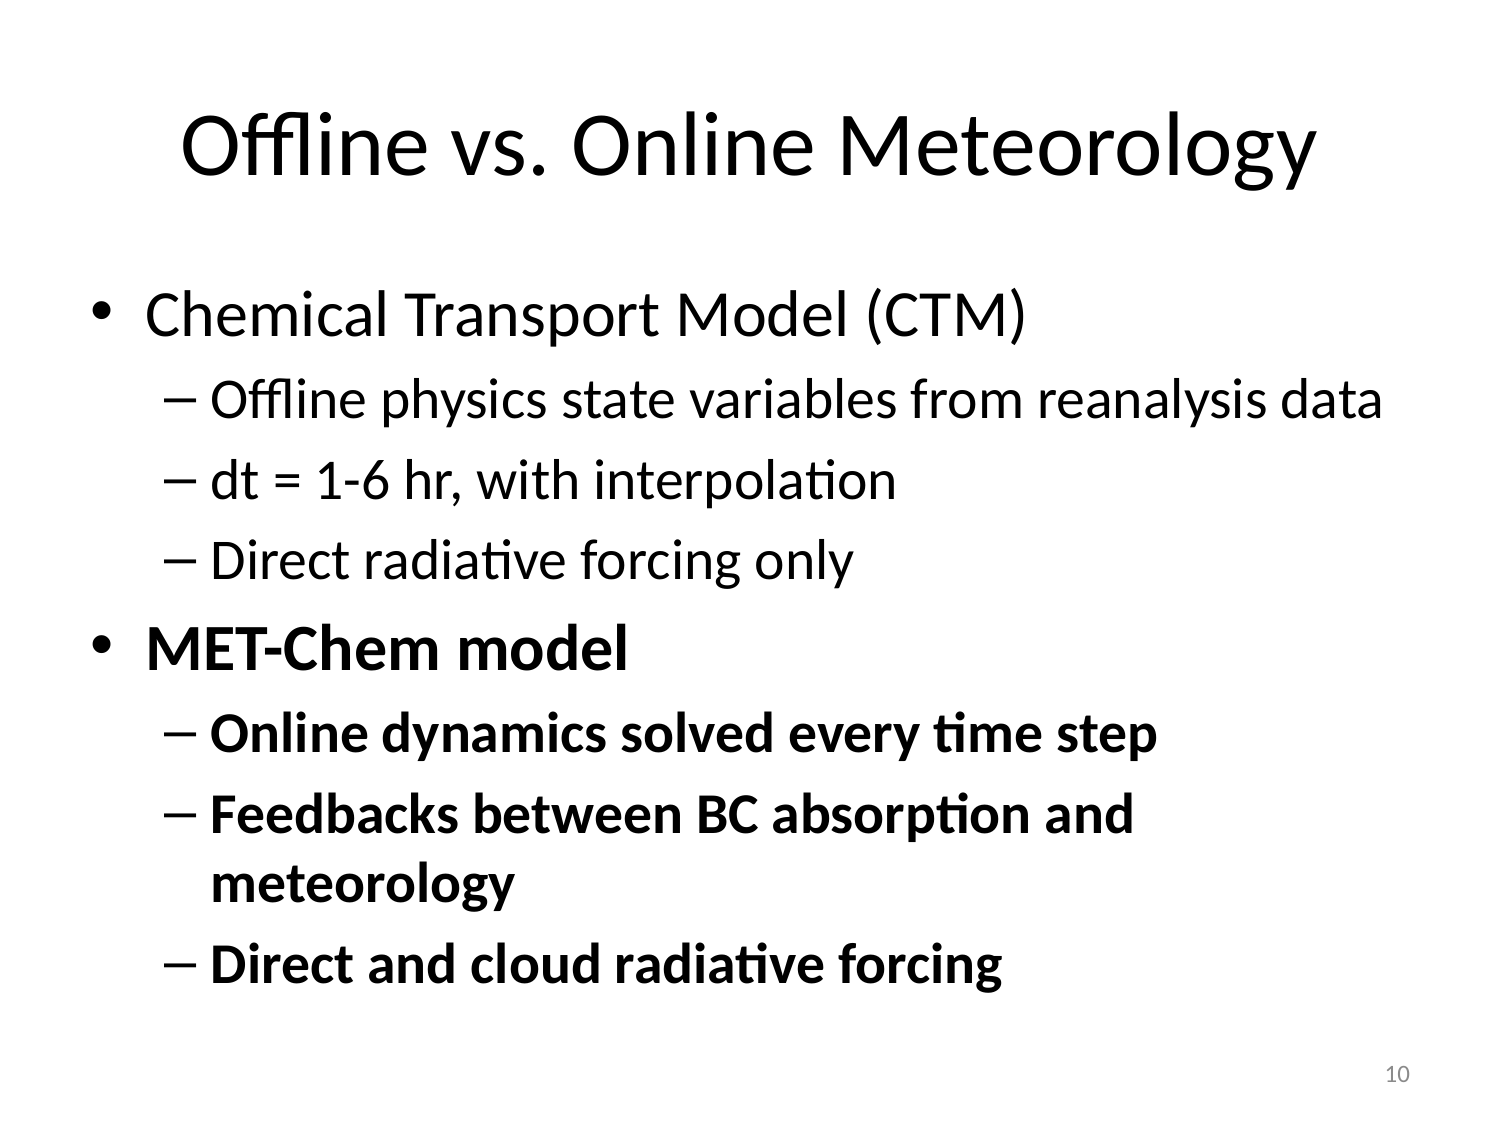

# Offline vs. Online Meteorology
Chemical Transport Model (CTM)
Offline physics state variables from reanalysis data
dt = 1-6 hr, with interpolation
Direct radiative forcing only
MET-Chem model
Online dynamics solved every time step
Feedbacks between BC absorption and meteorology
Direct and cloud radiative forcing

10